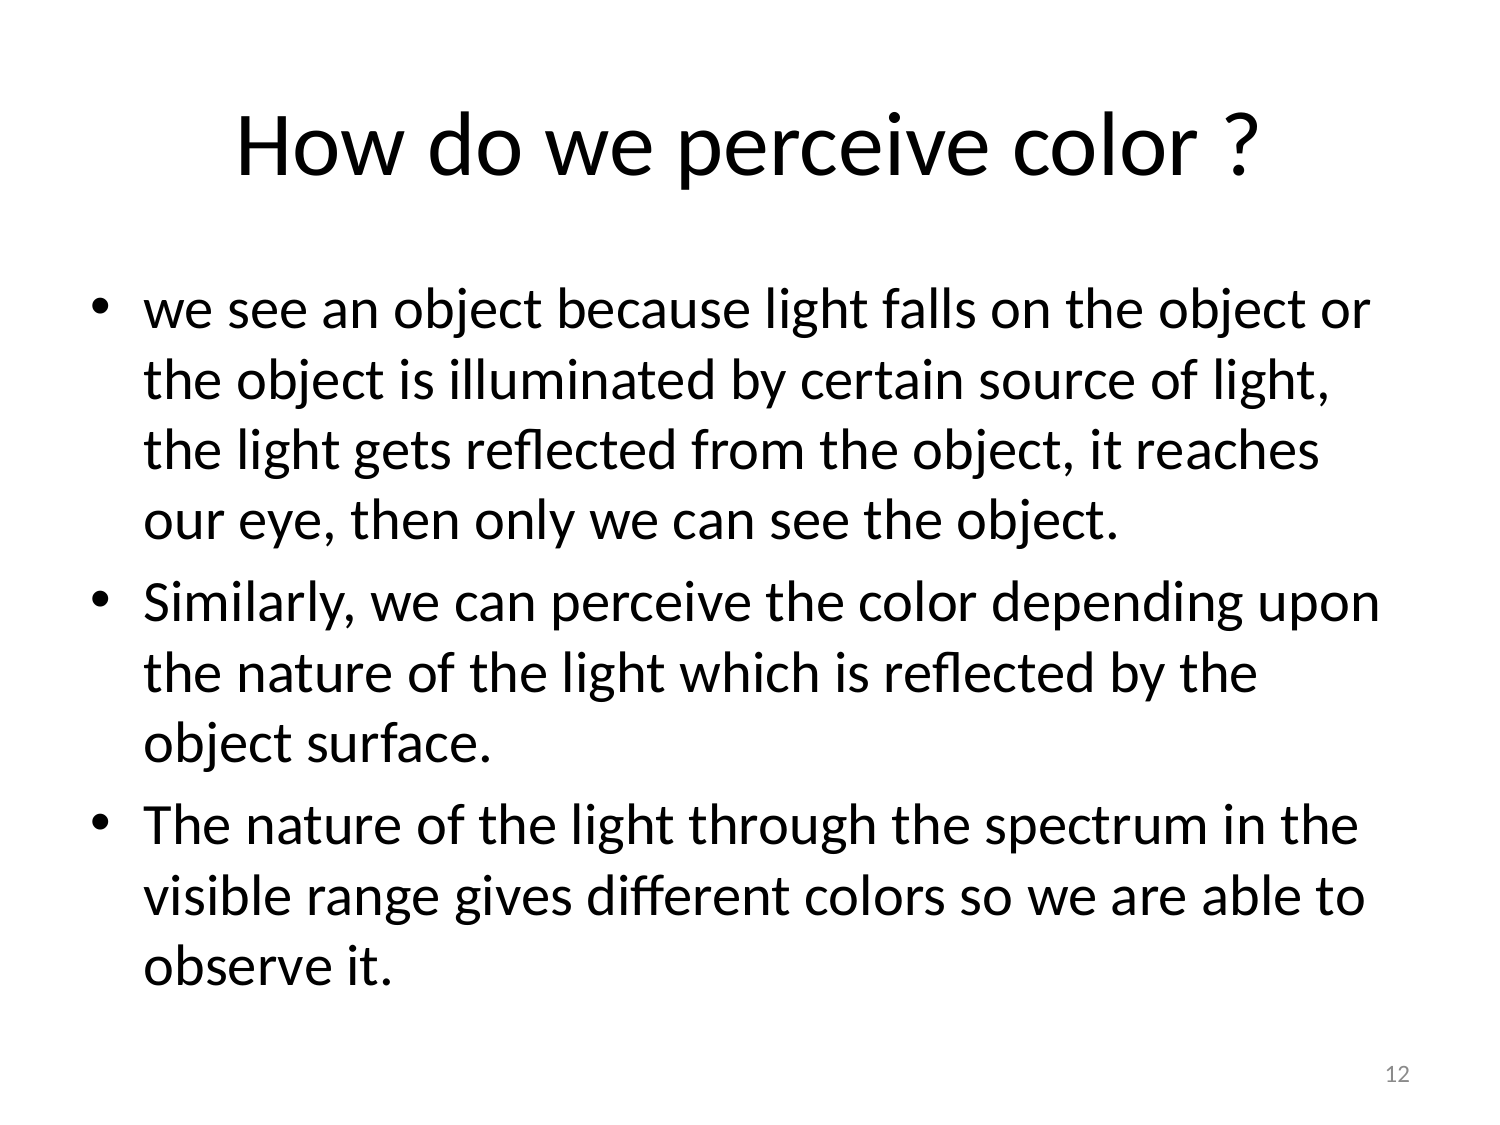

# How do we perceive color ?
we see an object because light falls on the object or the object is illuminated by certain source of light, the light gets reflected from the object, it reaches our eye, then only we can see the object.
Similarly, we can perceive the color depending upon the nature of the light which is reflected by the object surface.
The nature of the light through the spectrum in the visible range gives different colors so we are able to observe it.

12